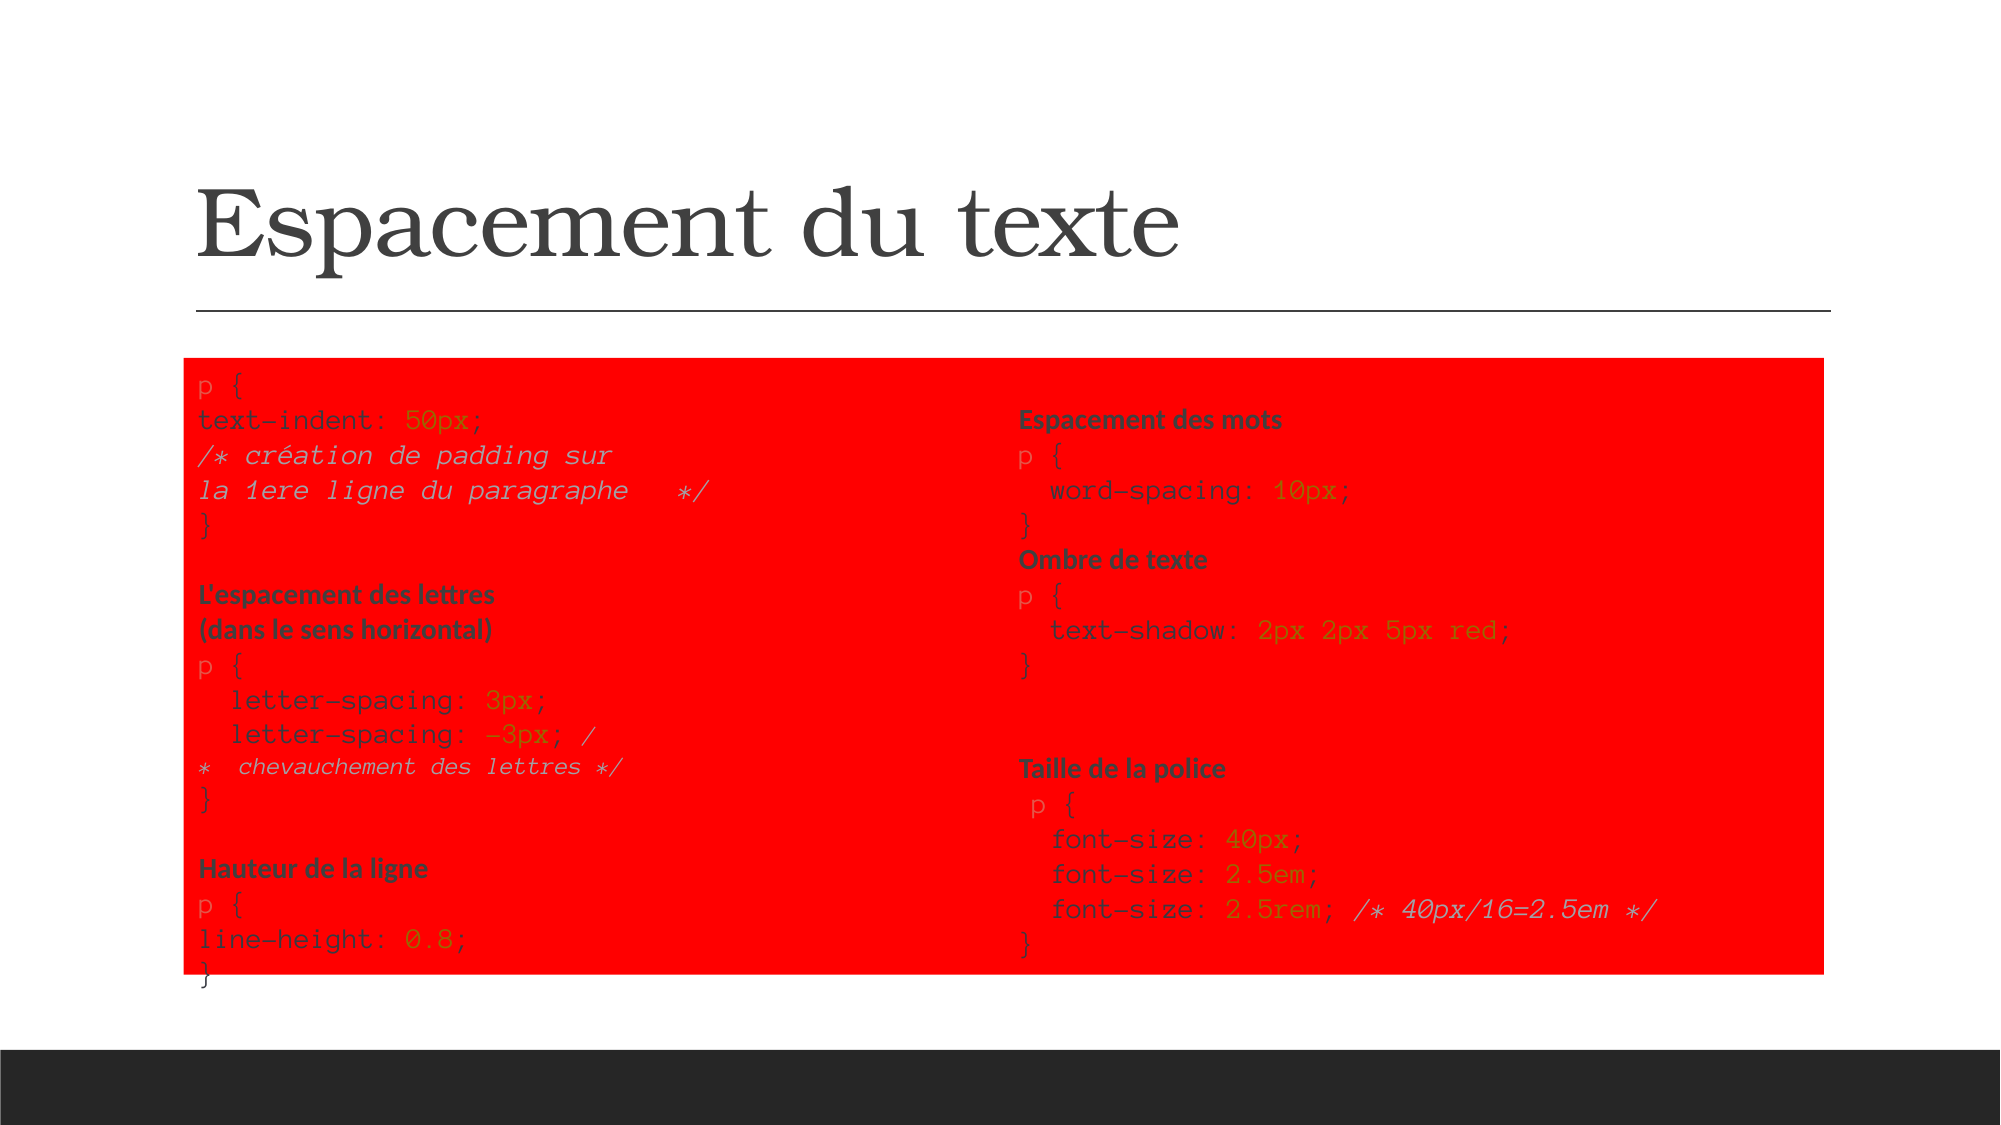

# Espacement du texte
p {
text-indent: 50px;
/* création de padding sur 
la 1ere ligne du paragraphe   */
}

L'espacement des lettres
(dans le sens horizontal)
p {
  letter-spacing: 3px;
  letter-spacing: -3px; /*  chevauchement des lettres */
}

Hauteur de la ligne
p {
line-height: 0.8;
}

Espacement des mots
p {
  word-spacing: 10px;
}
Ombre de texte
p {
  text-shadow: 2px 2px 5px red;
}

Taille de la police
  p {
  font-size: 40px;
  font-size: 2.5em;
  font-size: 2.5rem; /* 40px/16=2.5em */
}